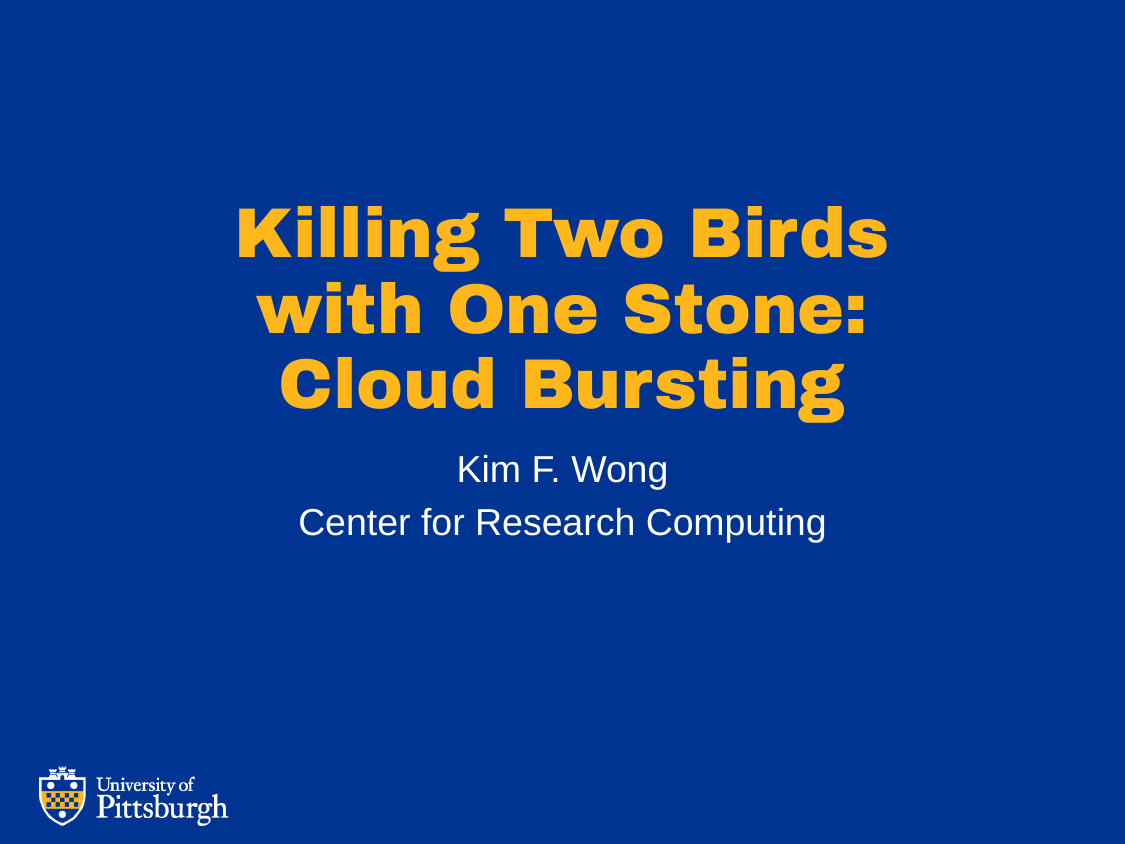

# Killing Two Birds with One Stone: Cloud Bursting
Kim F. Wong
Center for Research Computing